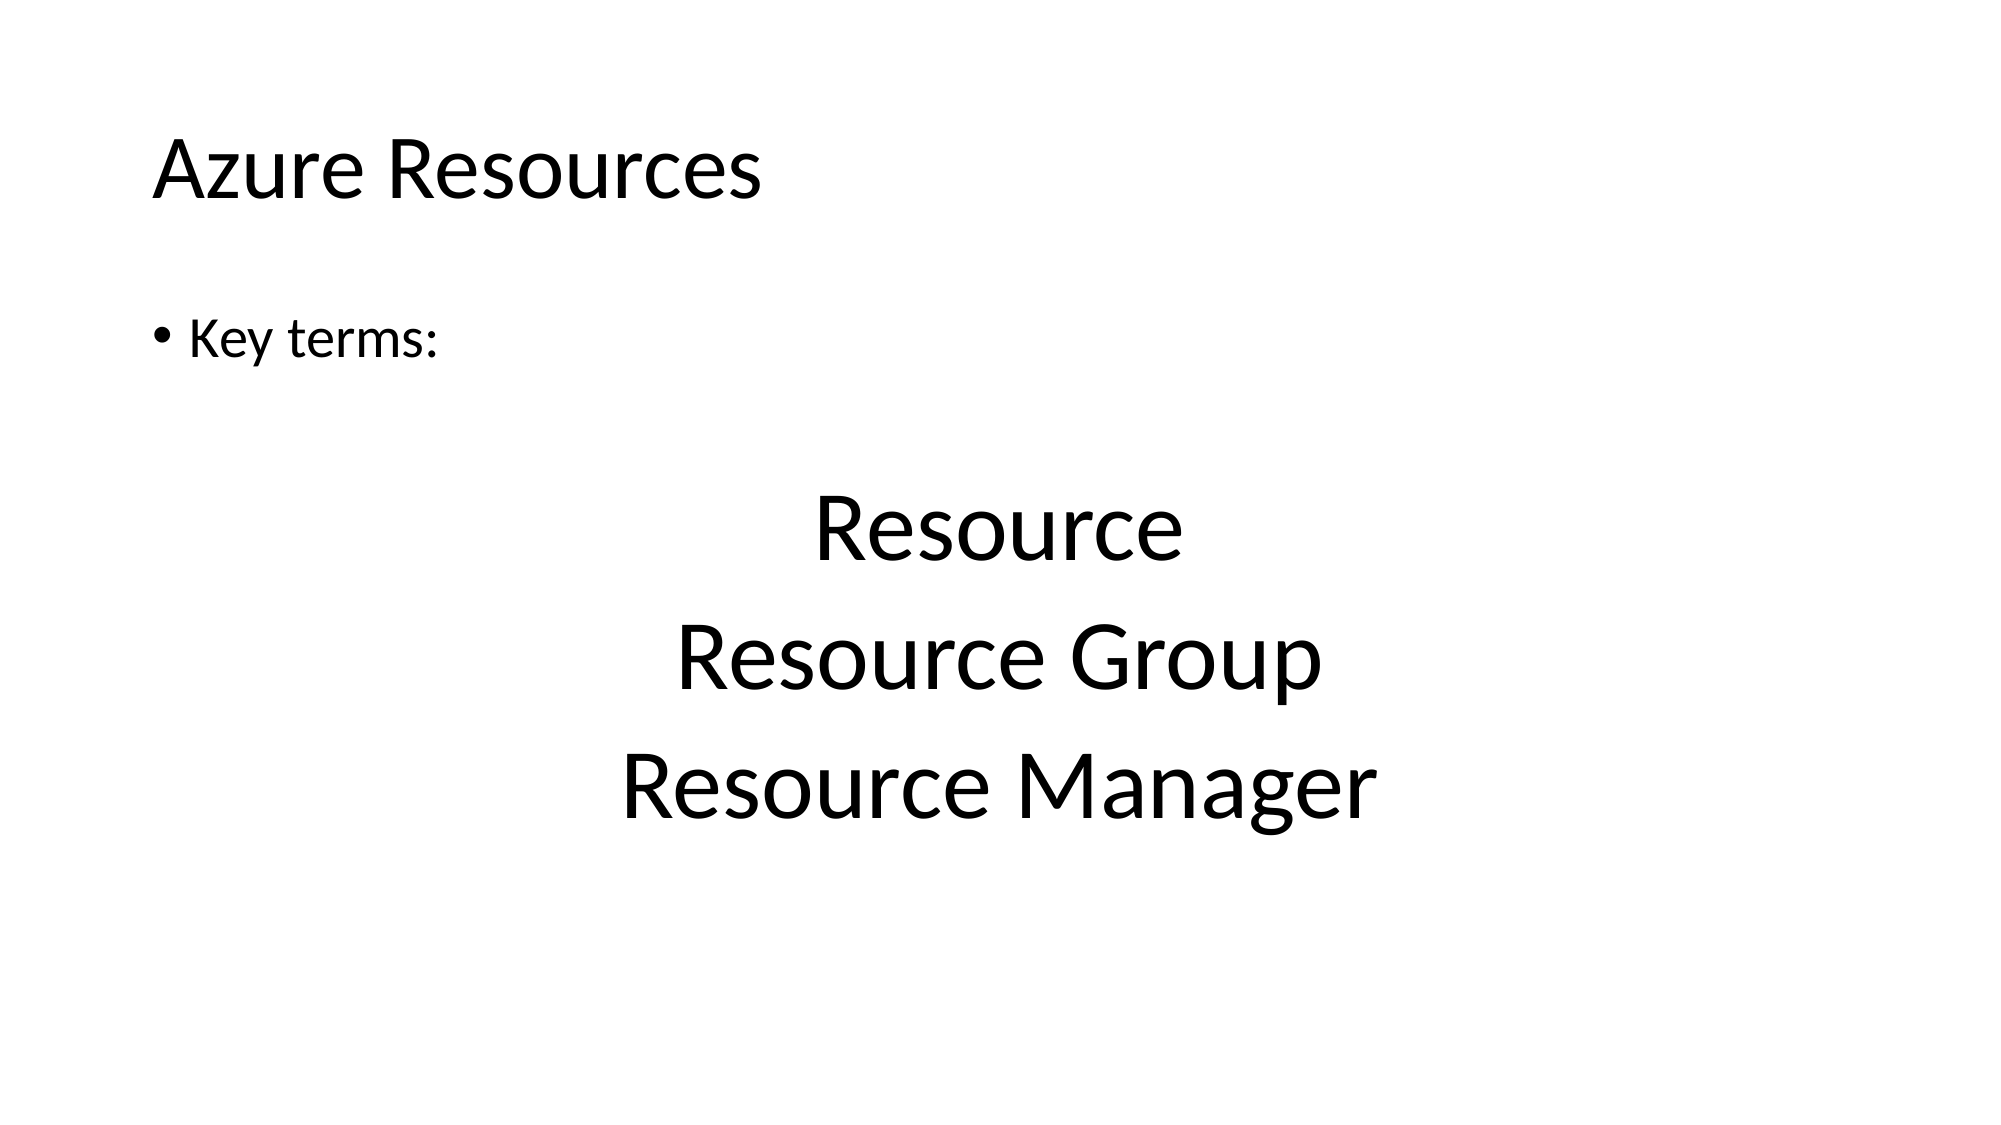

# Azure Resources
Key terms:

Resource
Resource Group
Resource Manager